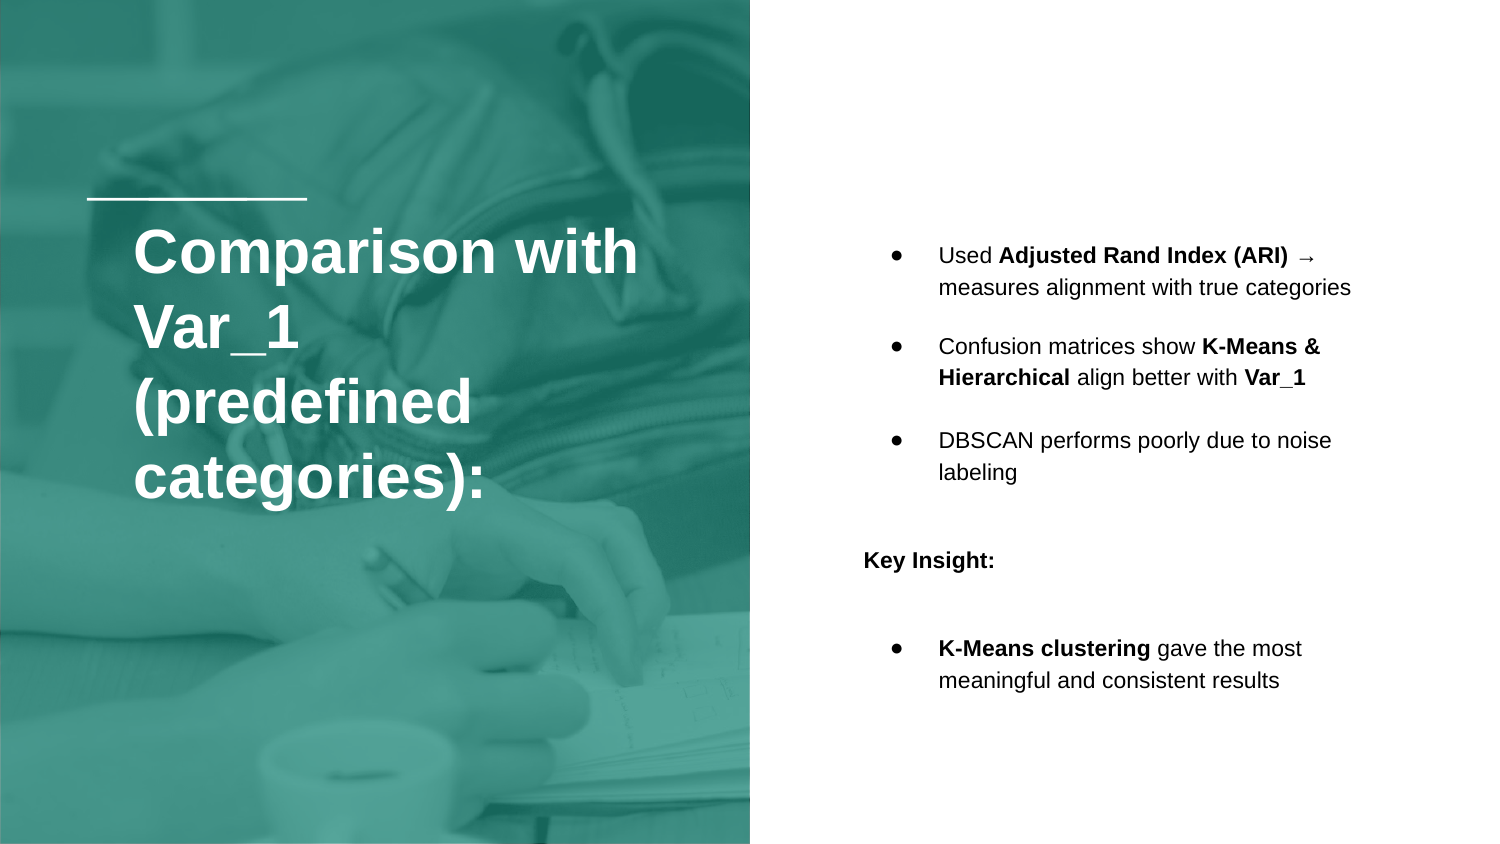

# Comparison with Var_1 (predefined categories):
Used Adjusted Rand Index (ARI) → measures alignment with true categories
Confusion matrices show K-Means & Hierarchical align better with Var_1
DBSCAN performs poorly due to noise labeling
Key Insight:
K-Means clustering gave the most meaningful and consistent results